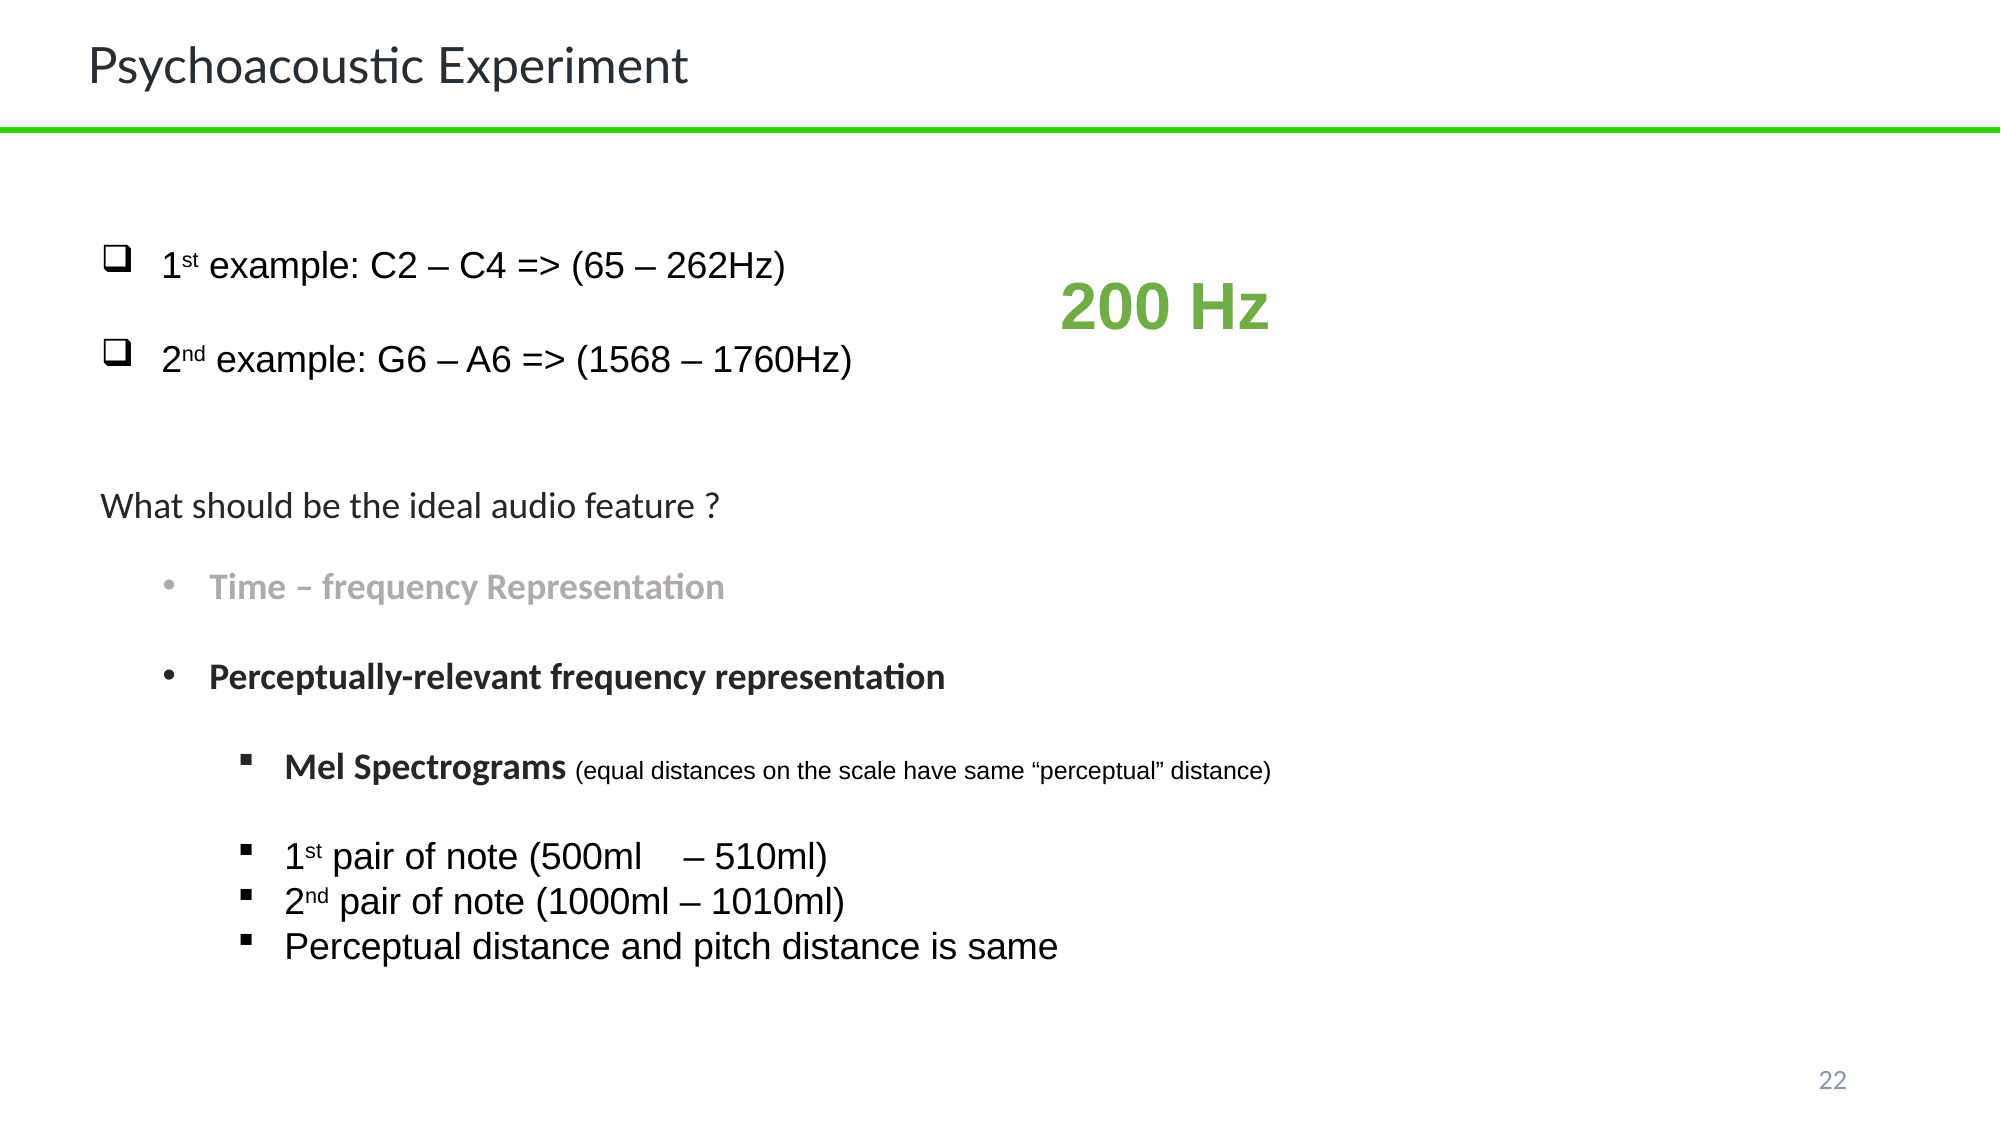

Psychoacoustic Experiment
1st example: C2 – C4 => (65 – 262Hz)

2nd example: G6 – A6 => (1568 – 1760Hz)

200 Hz
What should be the ideal audio feature ?
Time – frequency Representation

Perceptually-relevant frequency representation

Mel Spectrograms (equal distances on the scale have same “perceptual” distance)

1st pair of note (500ml    – 510ml)
2nd pair of note (1000ml – 1010ml)
Perceptual distance and pitch distance is same
22
22